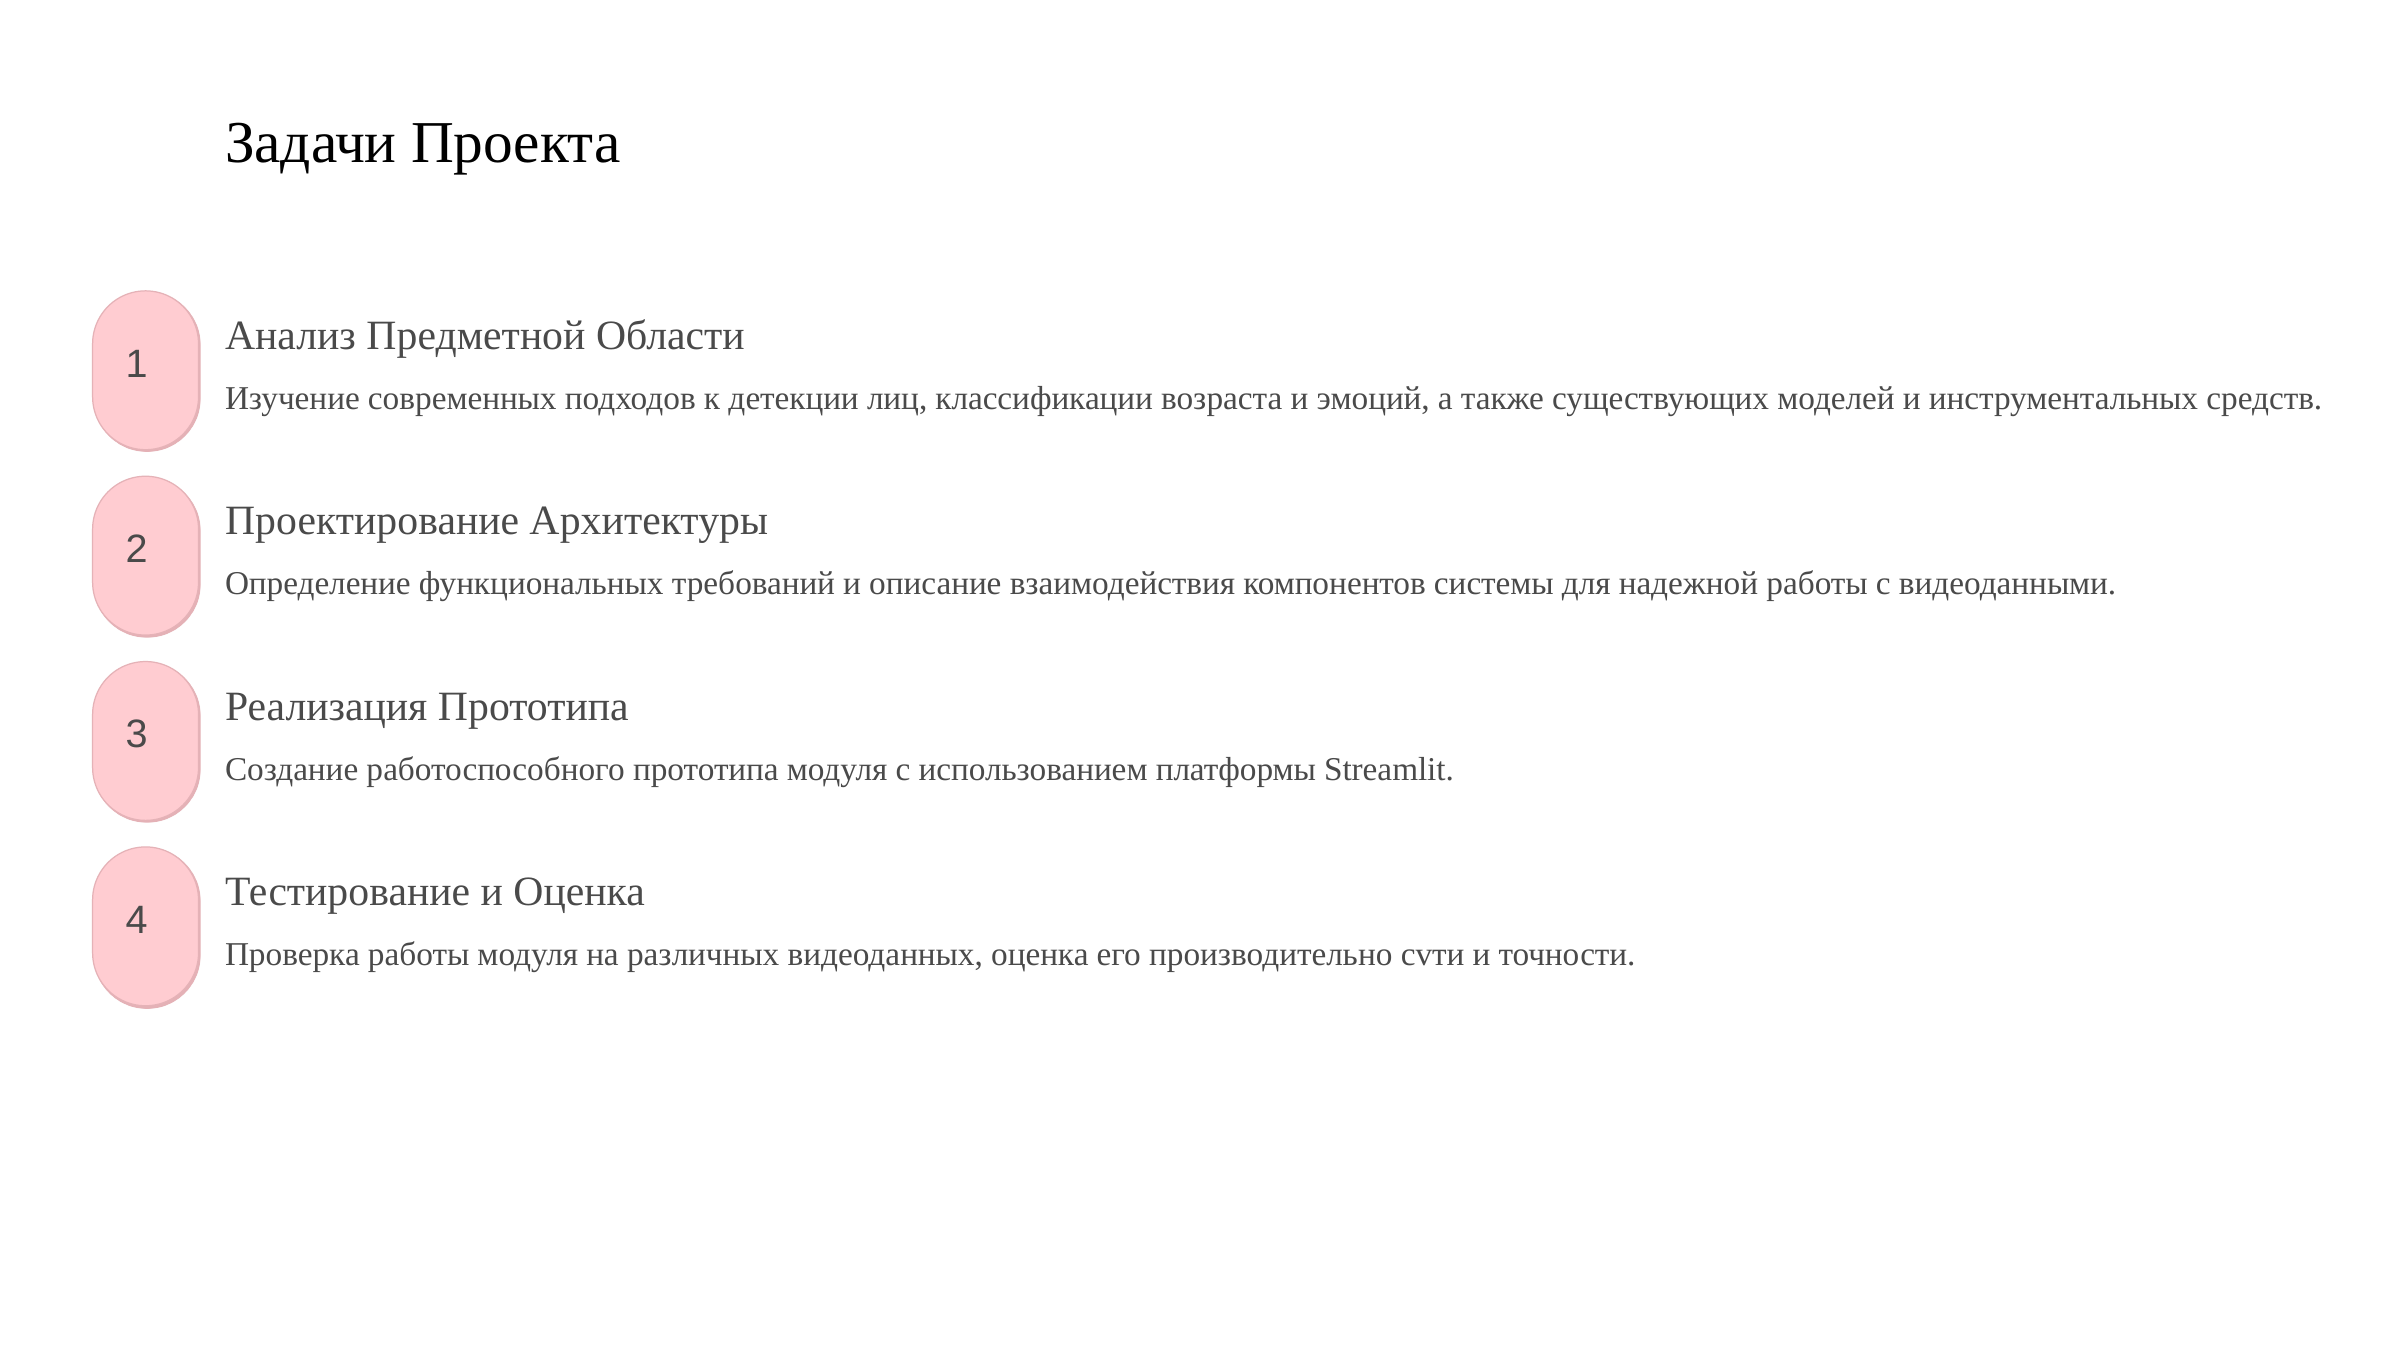

Задачи Проекта

Анализ Предметной Области
1
Изучение современных подходов к детекции лиц, классификации возраста и эмоций, а также существующих моделей и инструментальных средств.

Проектирование Архитектуры
2
Определение функциональных требований и описание взаимодействия компонентов системы для надежной работы с видеоданными.

Реализация Прототипа
3
Создание работоспособного прототипа модуля с использованием платформы Streamlit.

Тестирование и Оценка
4
Проверка работы модуля на различных видеоданных, оценка его производительно сvти и точности.